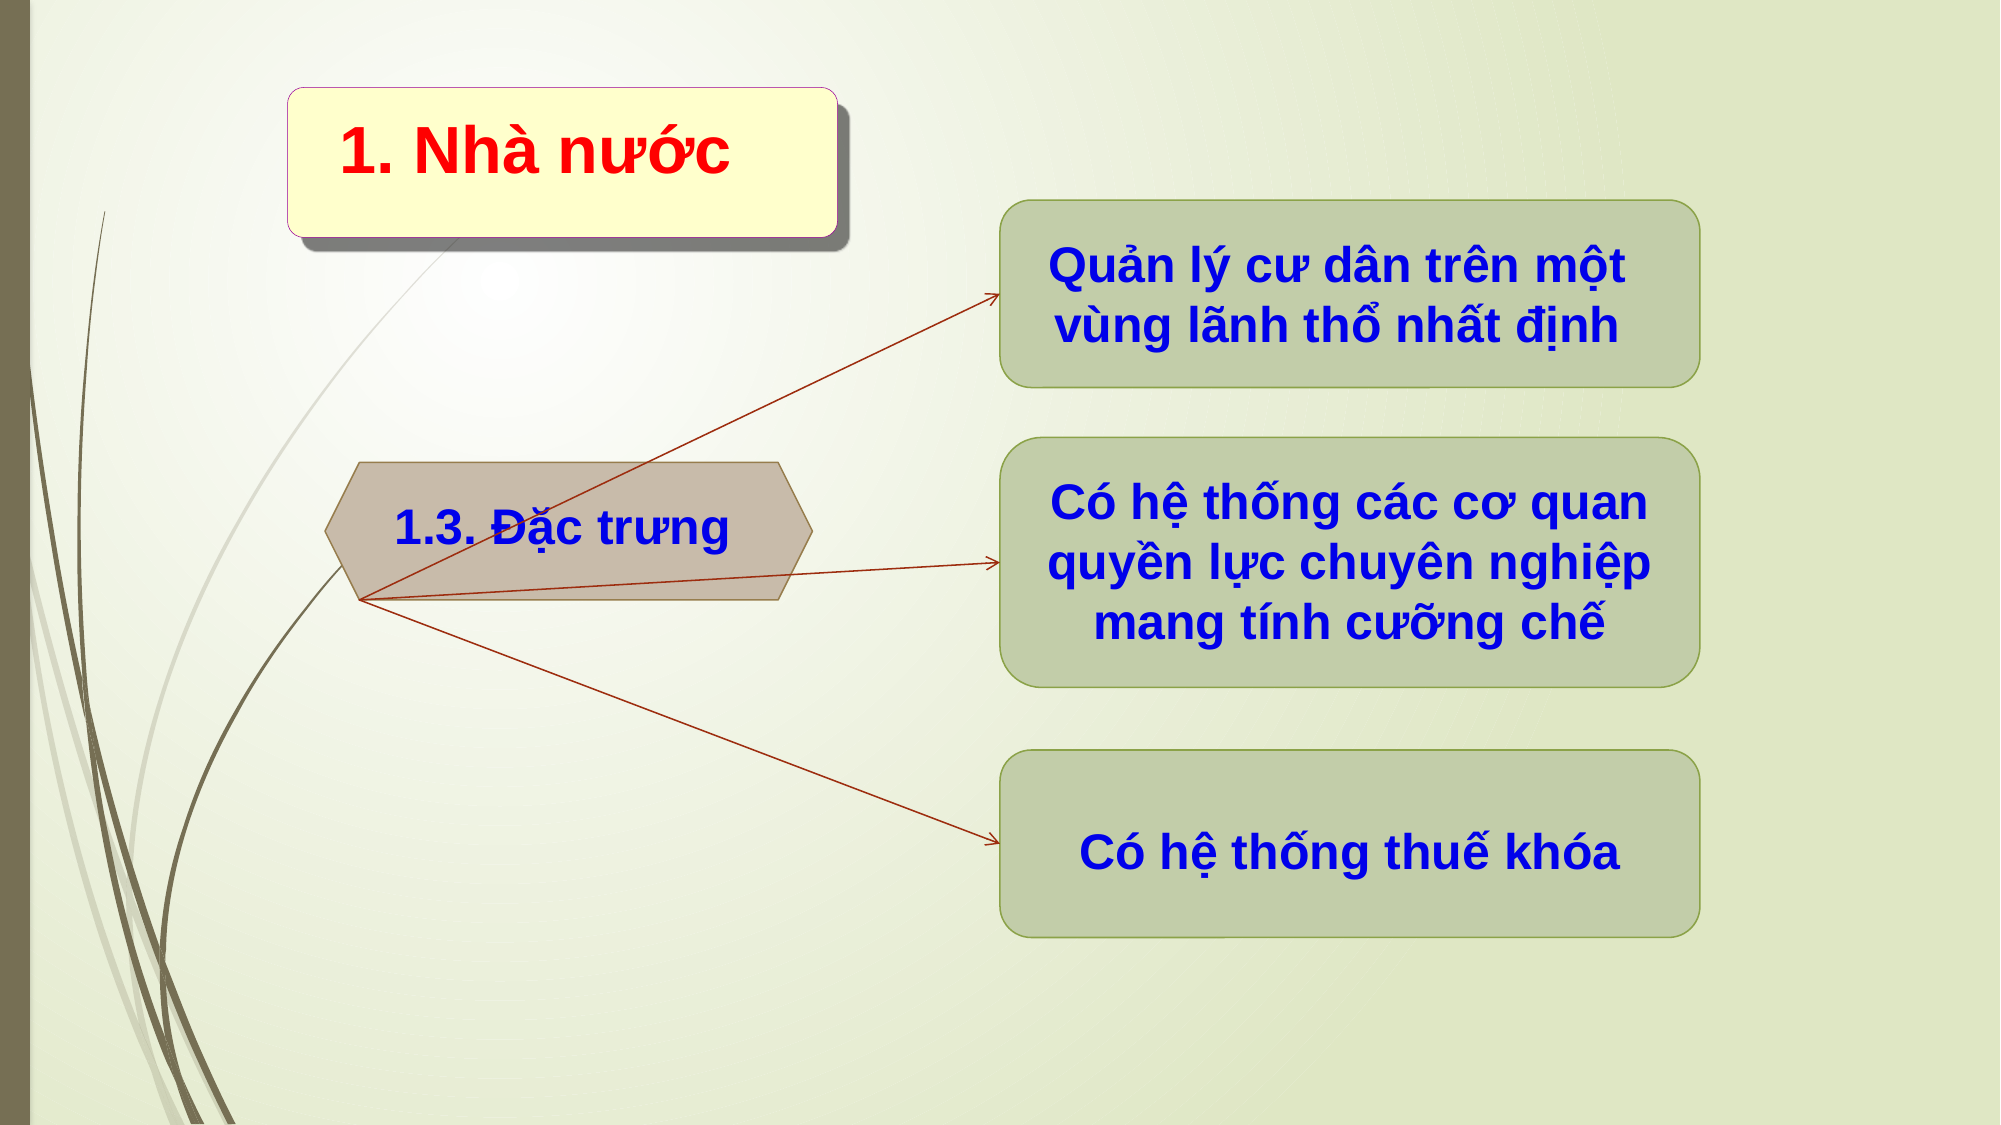

1. Nhà nước

Quản lý cư dân trên một vùng lãnh thổ nhất định

Có hệ thống các cơ quan quyền lực chuyên nghiệp mang tính cưỡng chế
1.3. Đặc trưng

Có hệ thống thuế khóa